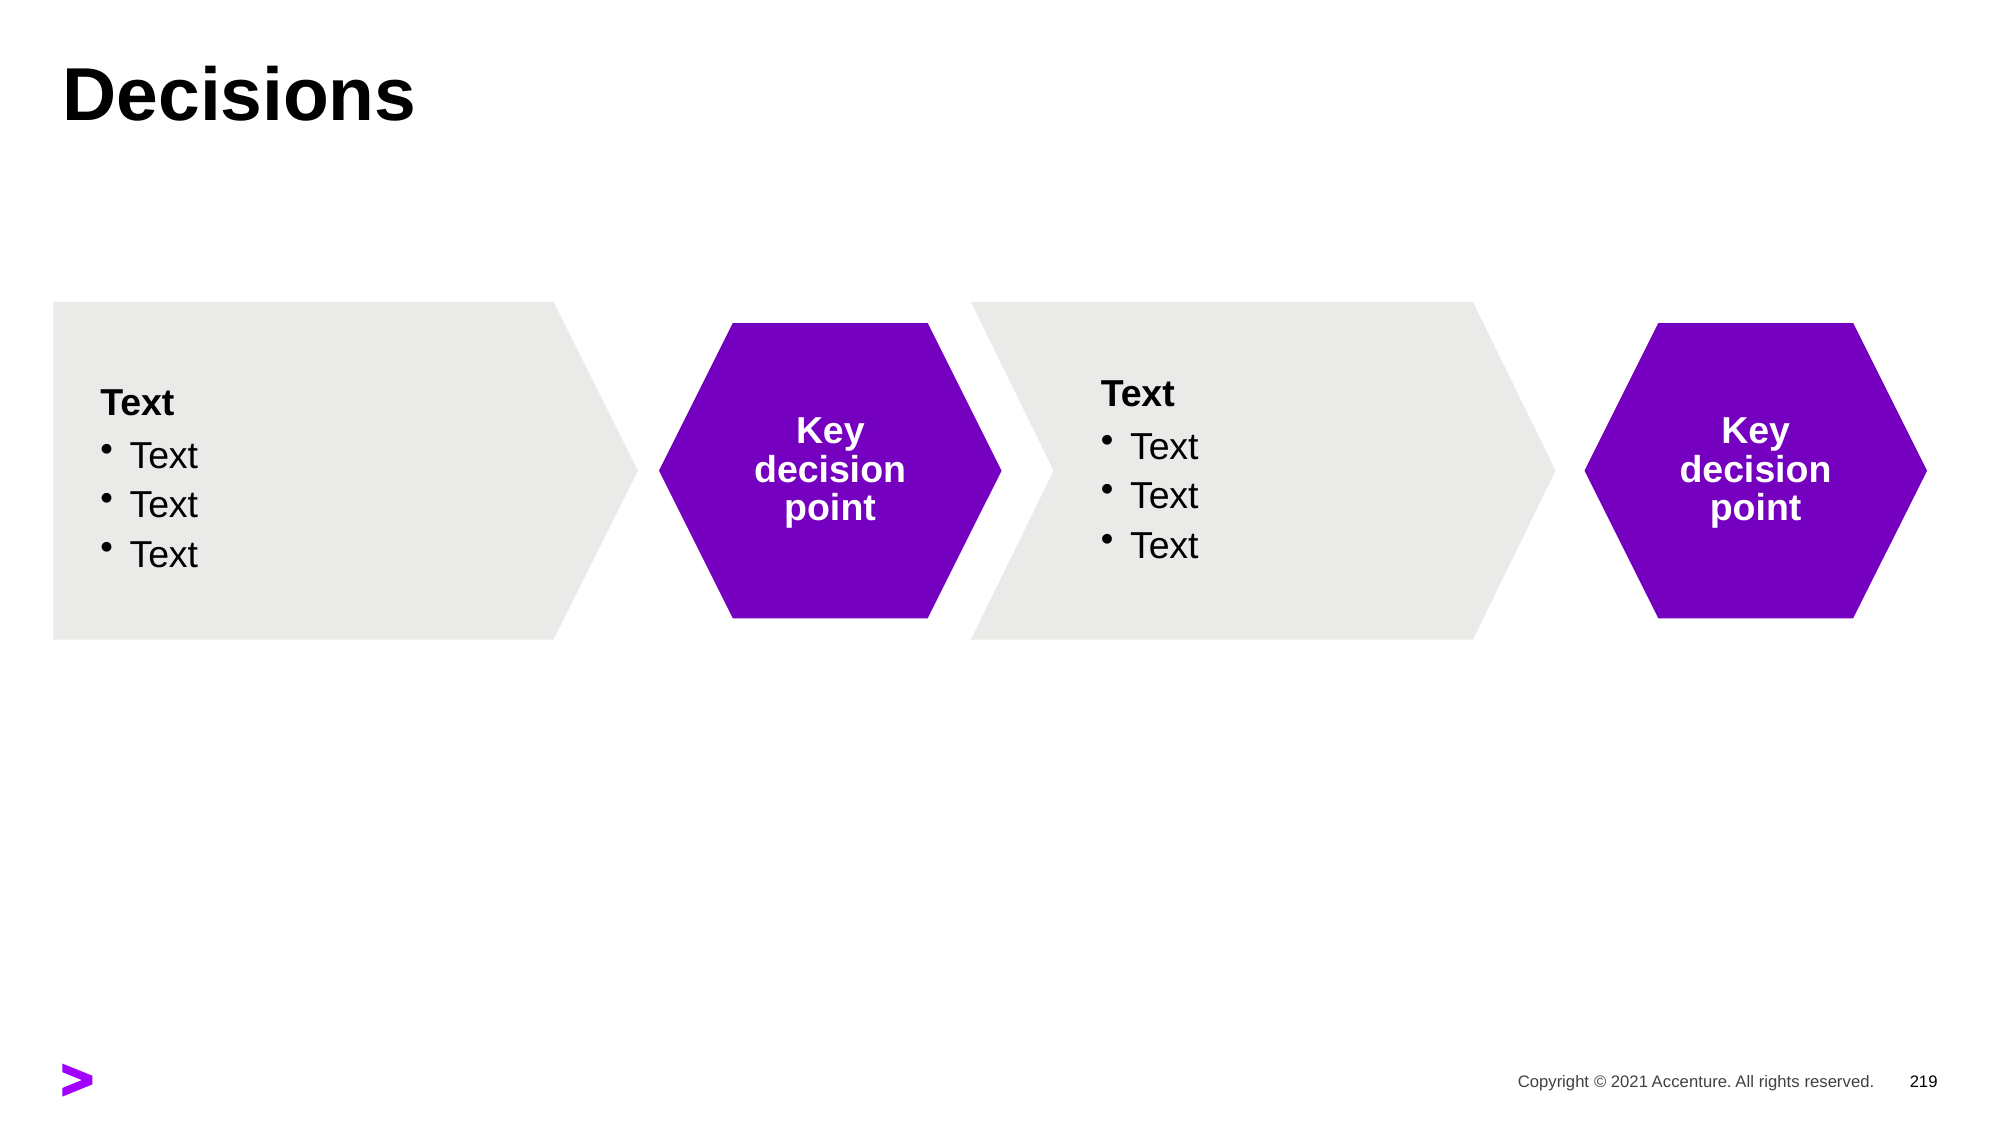

# Decisions
Text
Text
Text
Text
Text
Text
Text
Text
Key decision point
Key decision point
Copyright © 2021 Accenture. All rights reserved.
219